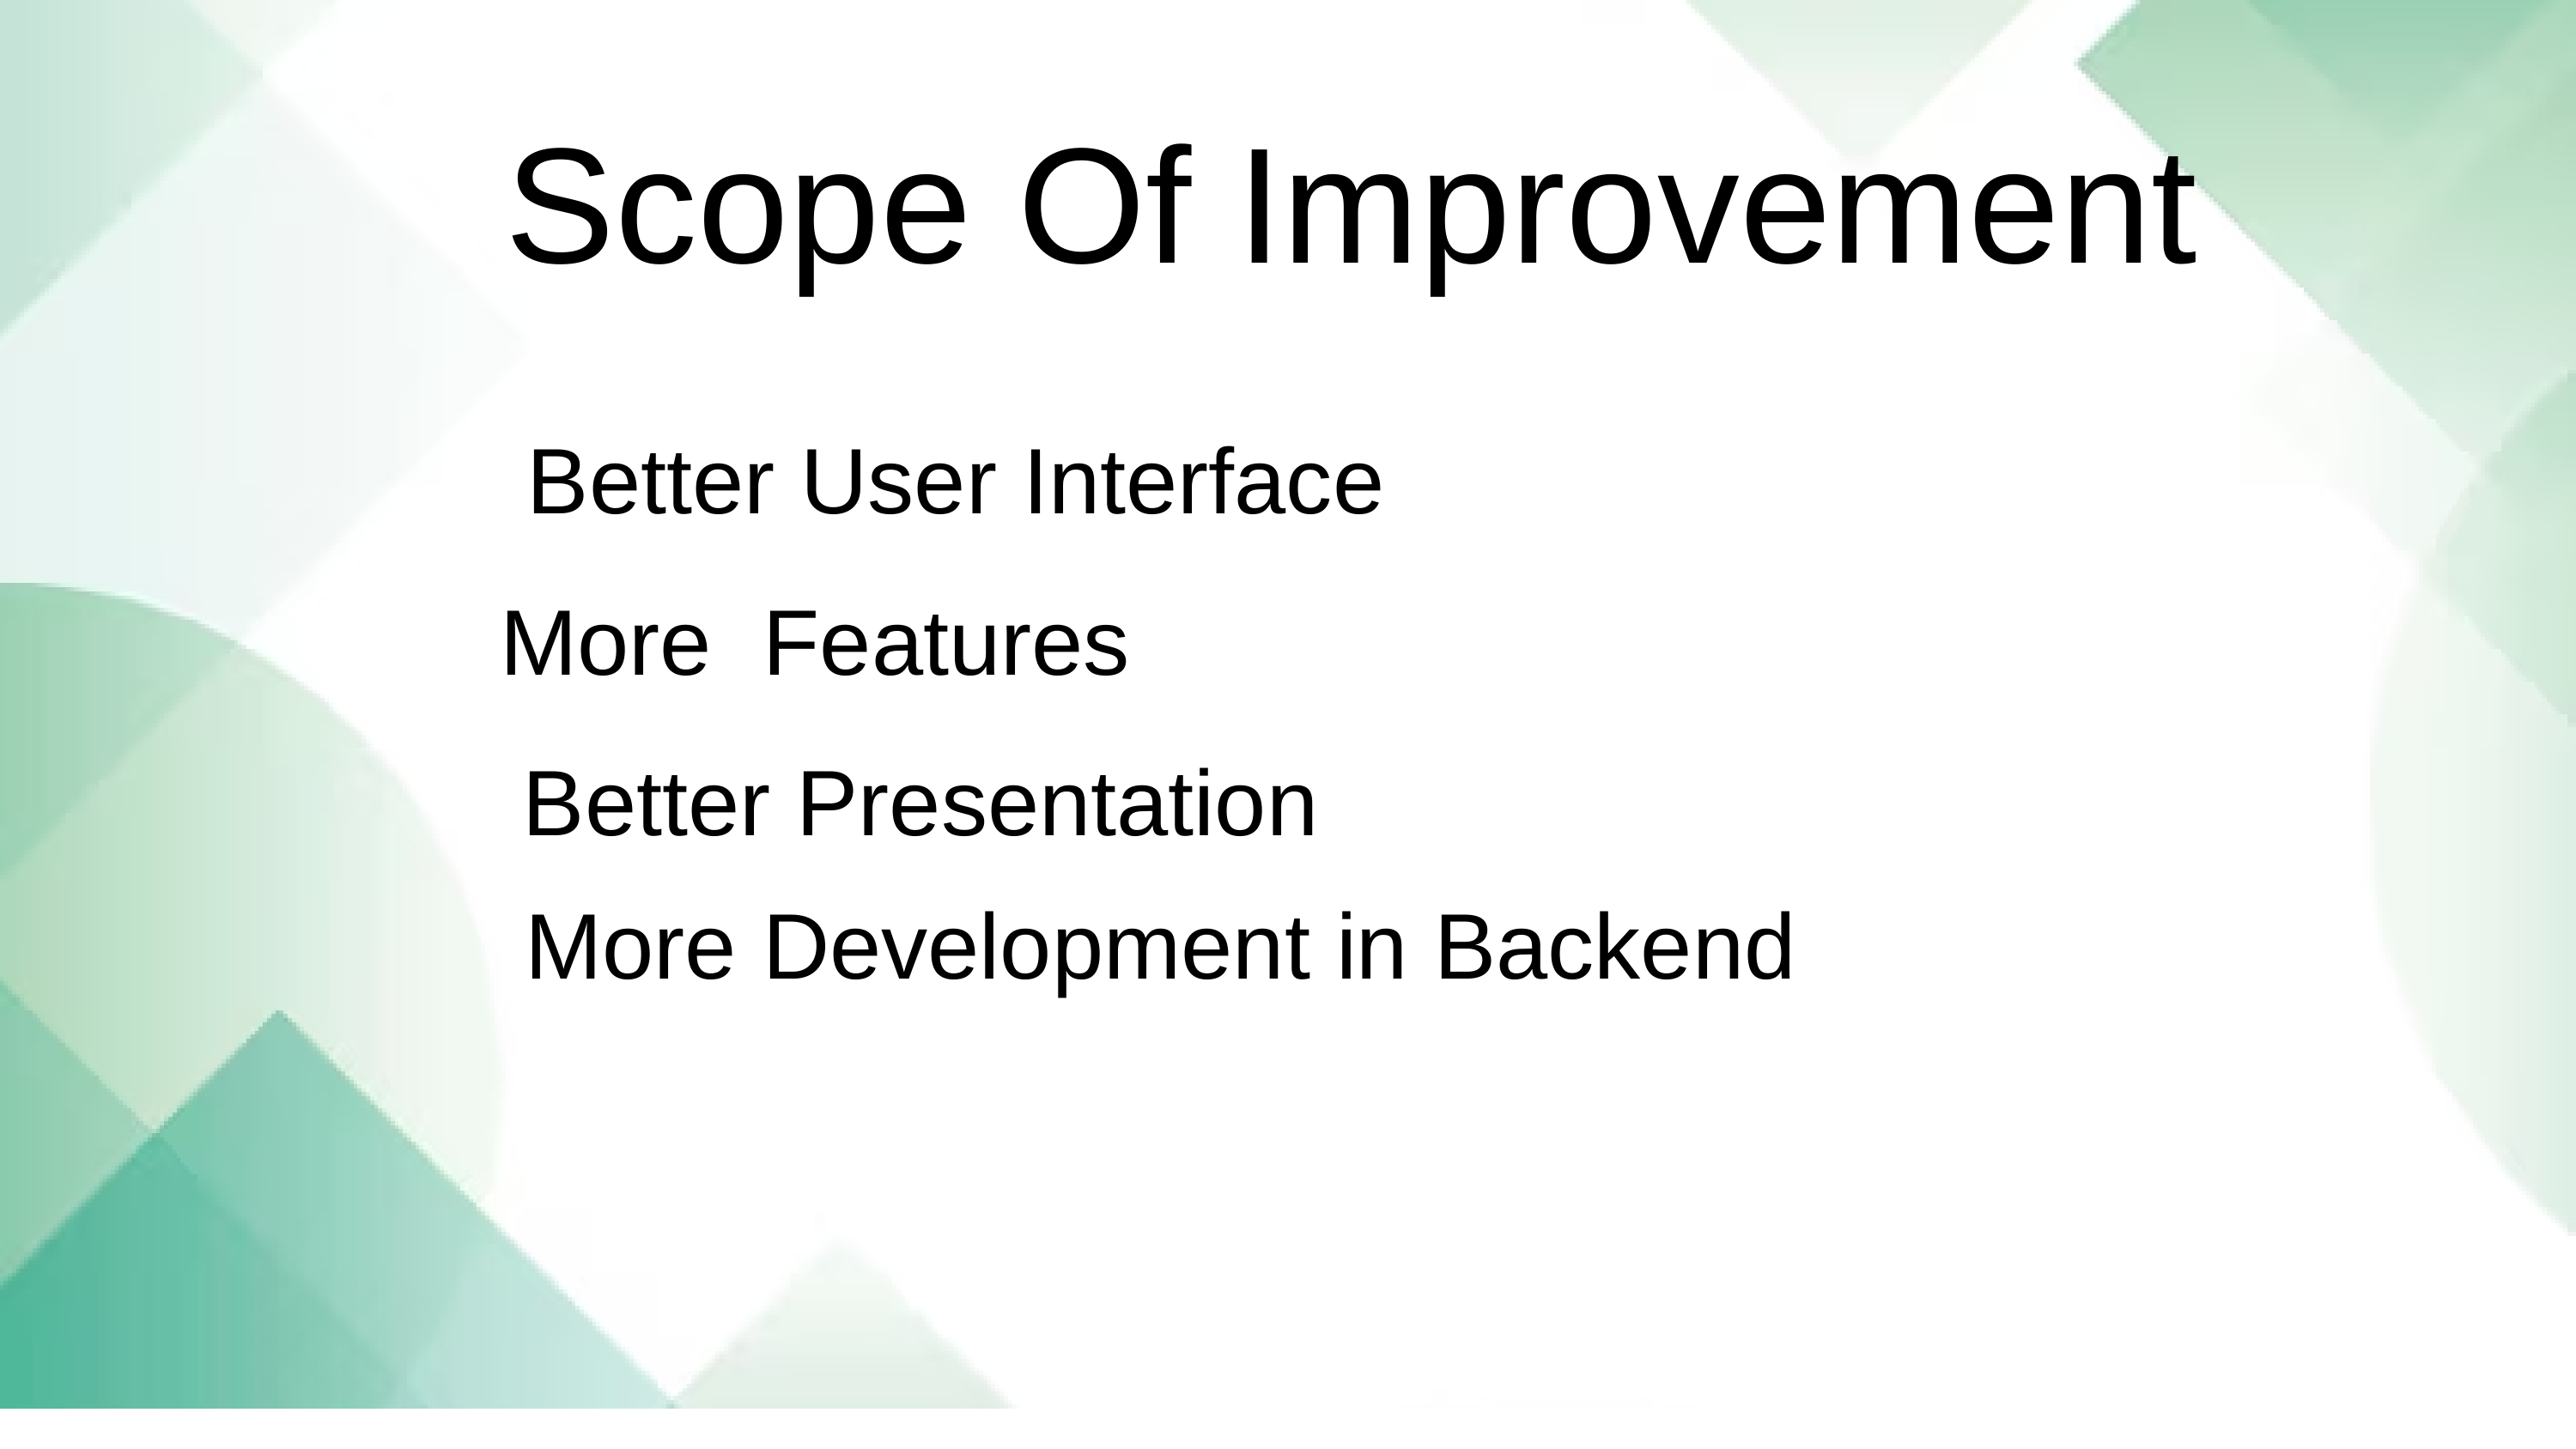

Scope Of Improvement
Better User Interface
More  Features
Better Presentation
More Development in Backend